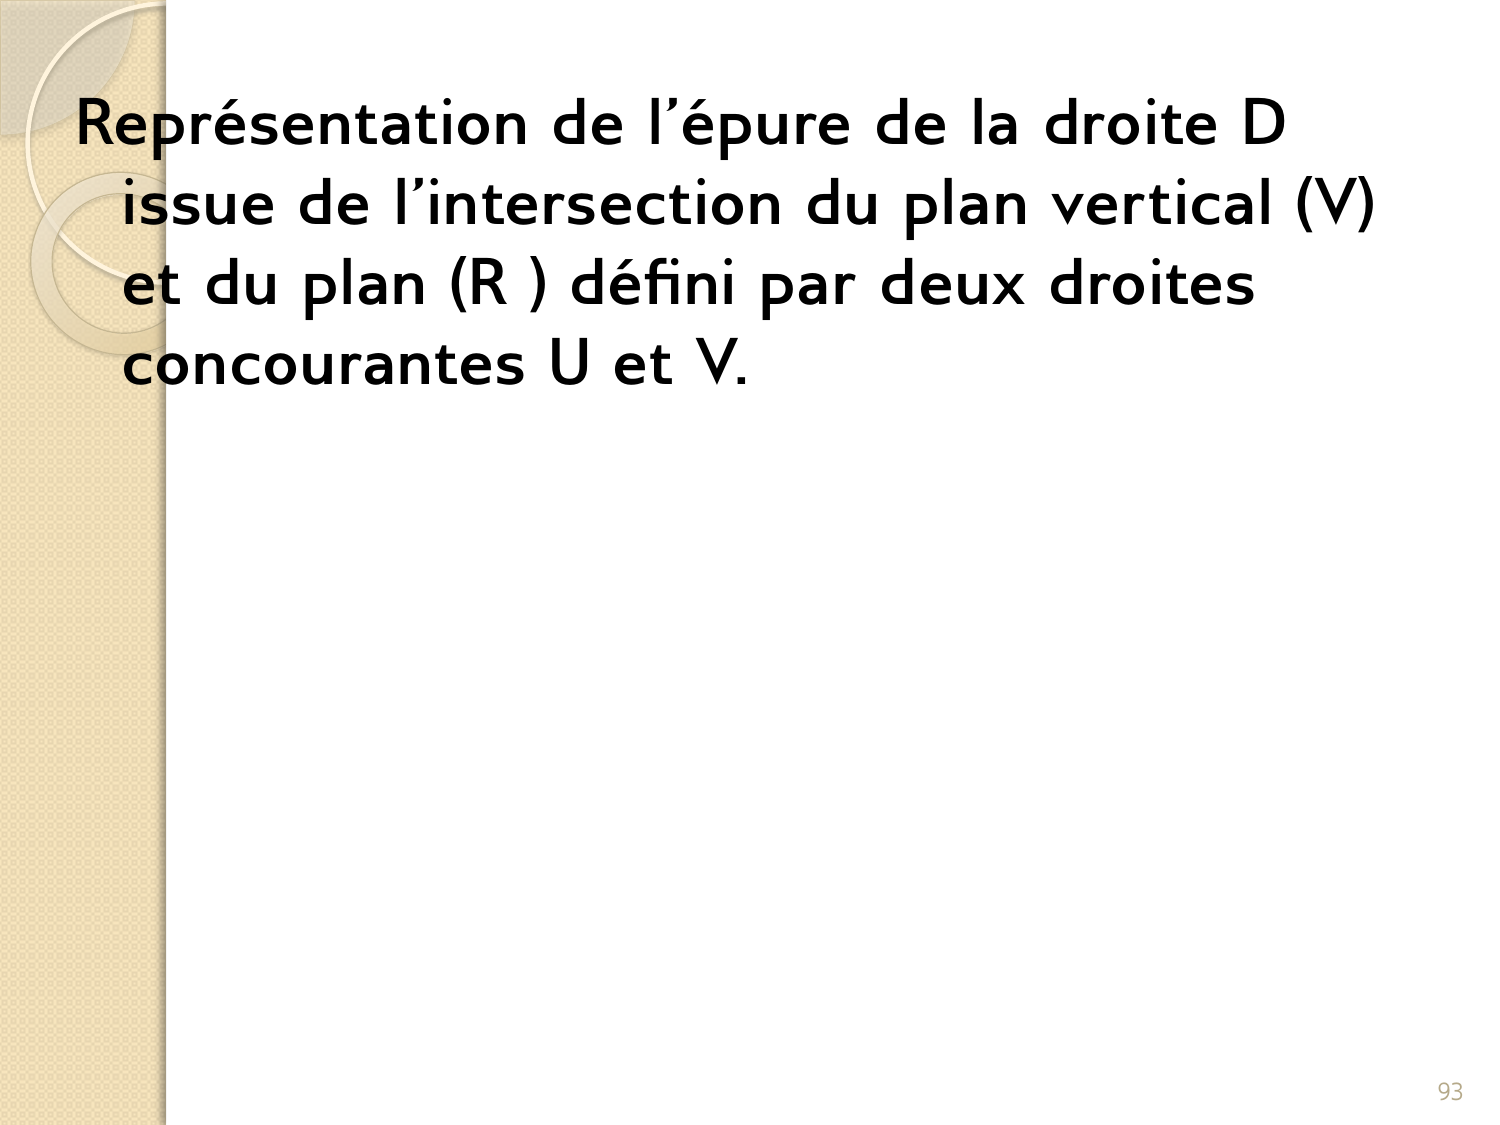

Représentation de l’épure de la droite D issue de l’intersection du plan vertical (V) et du plan (R ) défini par deux droites concourantes U et V.

93